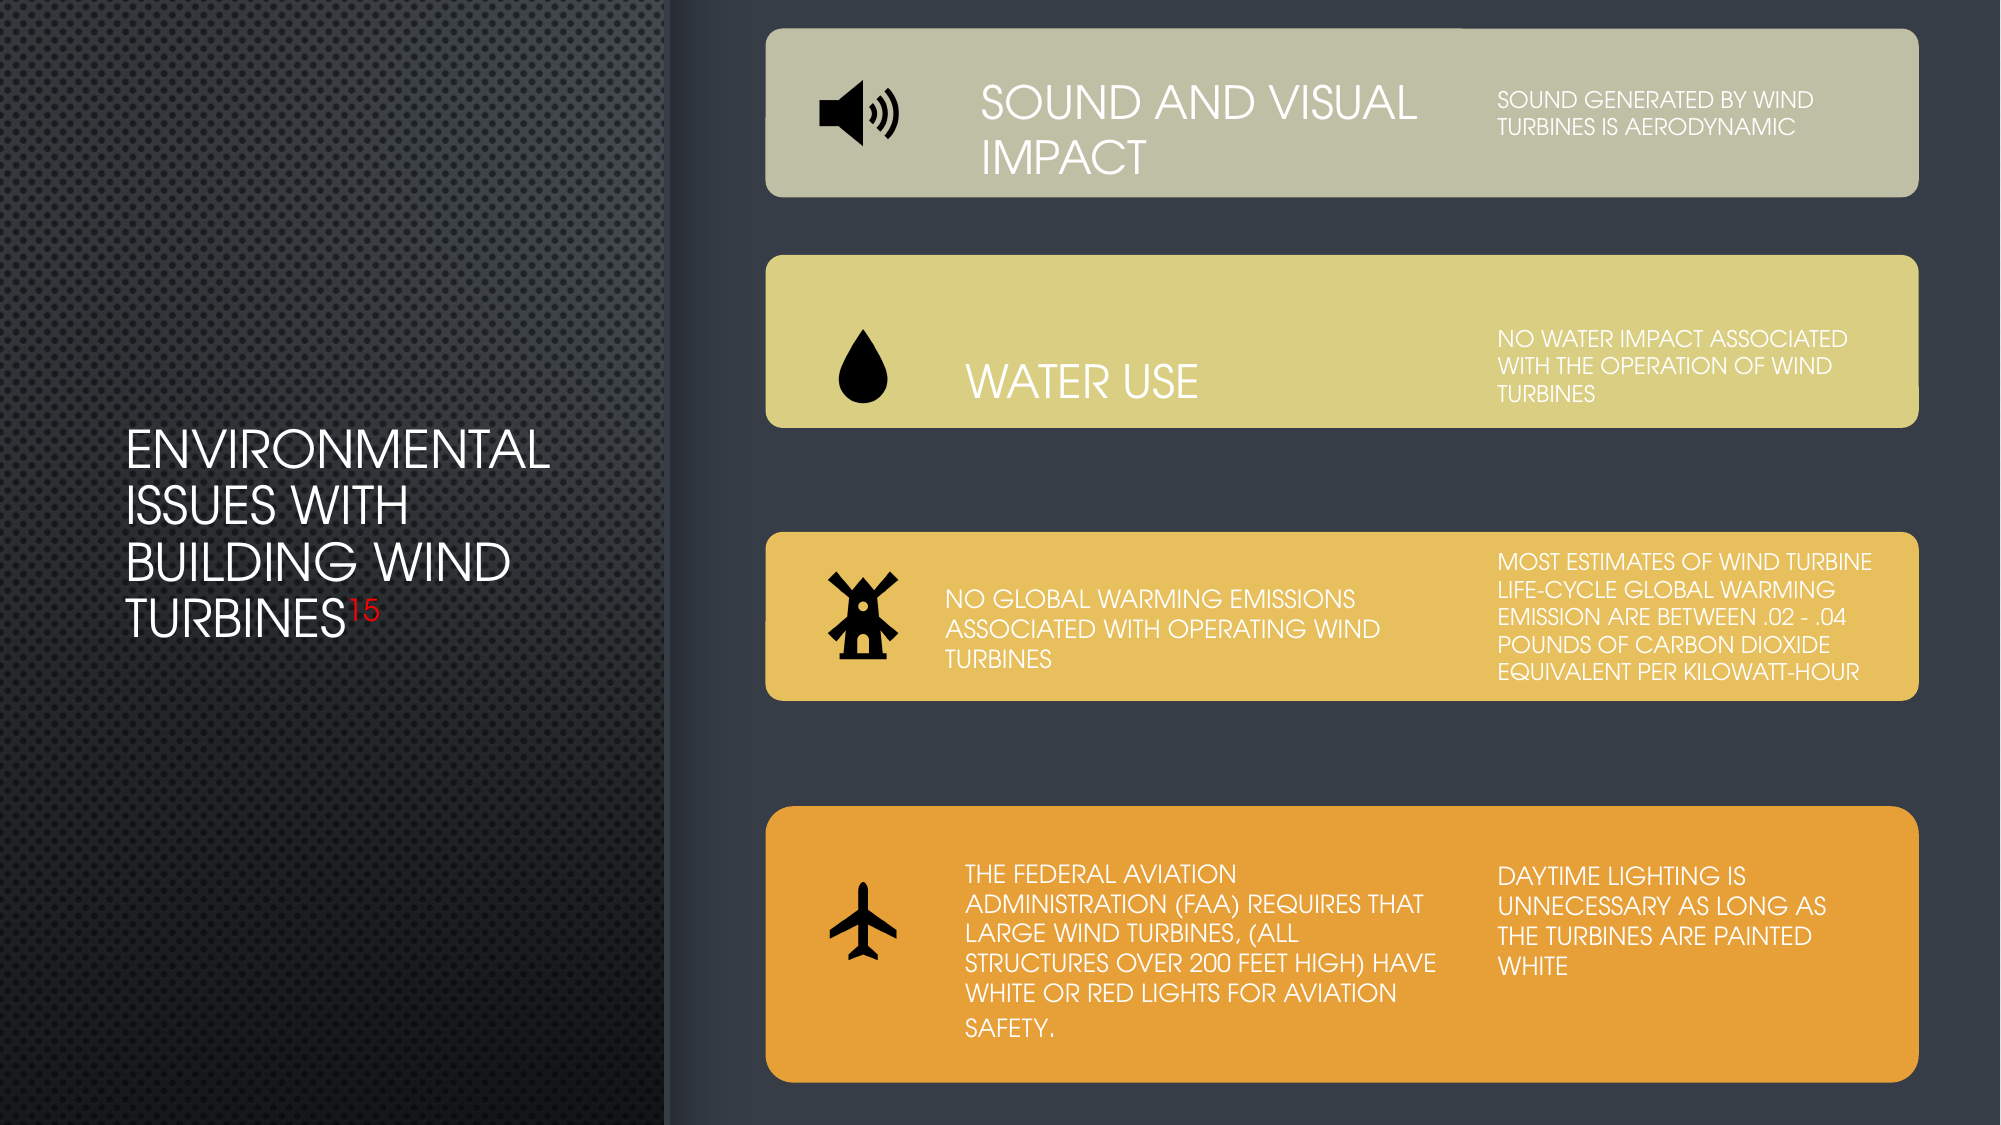

SOUND AND VISUAL IMPACT

SOUND GENERATED BY WIND TURBINES IS AERODYNAMIC

WATER USE

NO WATER IMPACT ASSOCIATED WITH THE OPERATION OF WIND TURBINES

NO GLOBAL WARMING EMISSIONS ASSOCIATED WITH OPERATING WIND TURBINES

MOST ESTIMATES OF WIND TURBINE LIFE-CYCLE GLOBAL WARMING EMISSION ARE BETWEEN .02 - .04 POUNDS OF CARBON DIOXIDE EQUIVALENT PER KILOWATT-HOUR

DAYTIME LIGHTING IS UNNECESSARY AS LONG AS THE TURBINES ARE PAINTED WHITE

THE FEDERAL AVIATION ADMINISTRATION (FAA) REQUIRES THAT LARGE WIND TURBINES, (ALL STRUCTURES OVER 200 FEET HIGH) HAVE WHITE OR RED LIGHTS FOR AVIATION SAFETY.

# ENVIRONMENTAL ISSUES WITH BUILDING WIND TURBINES15